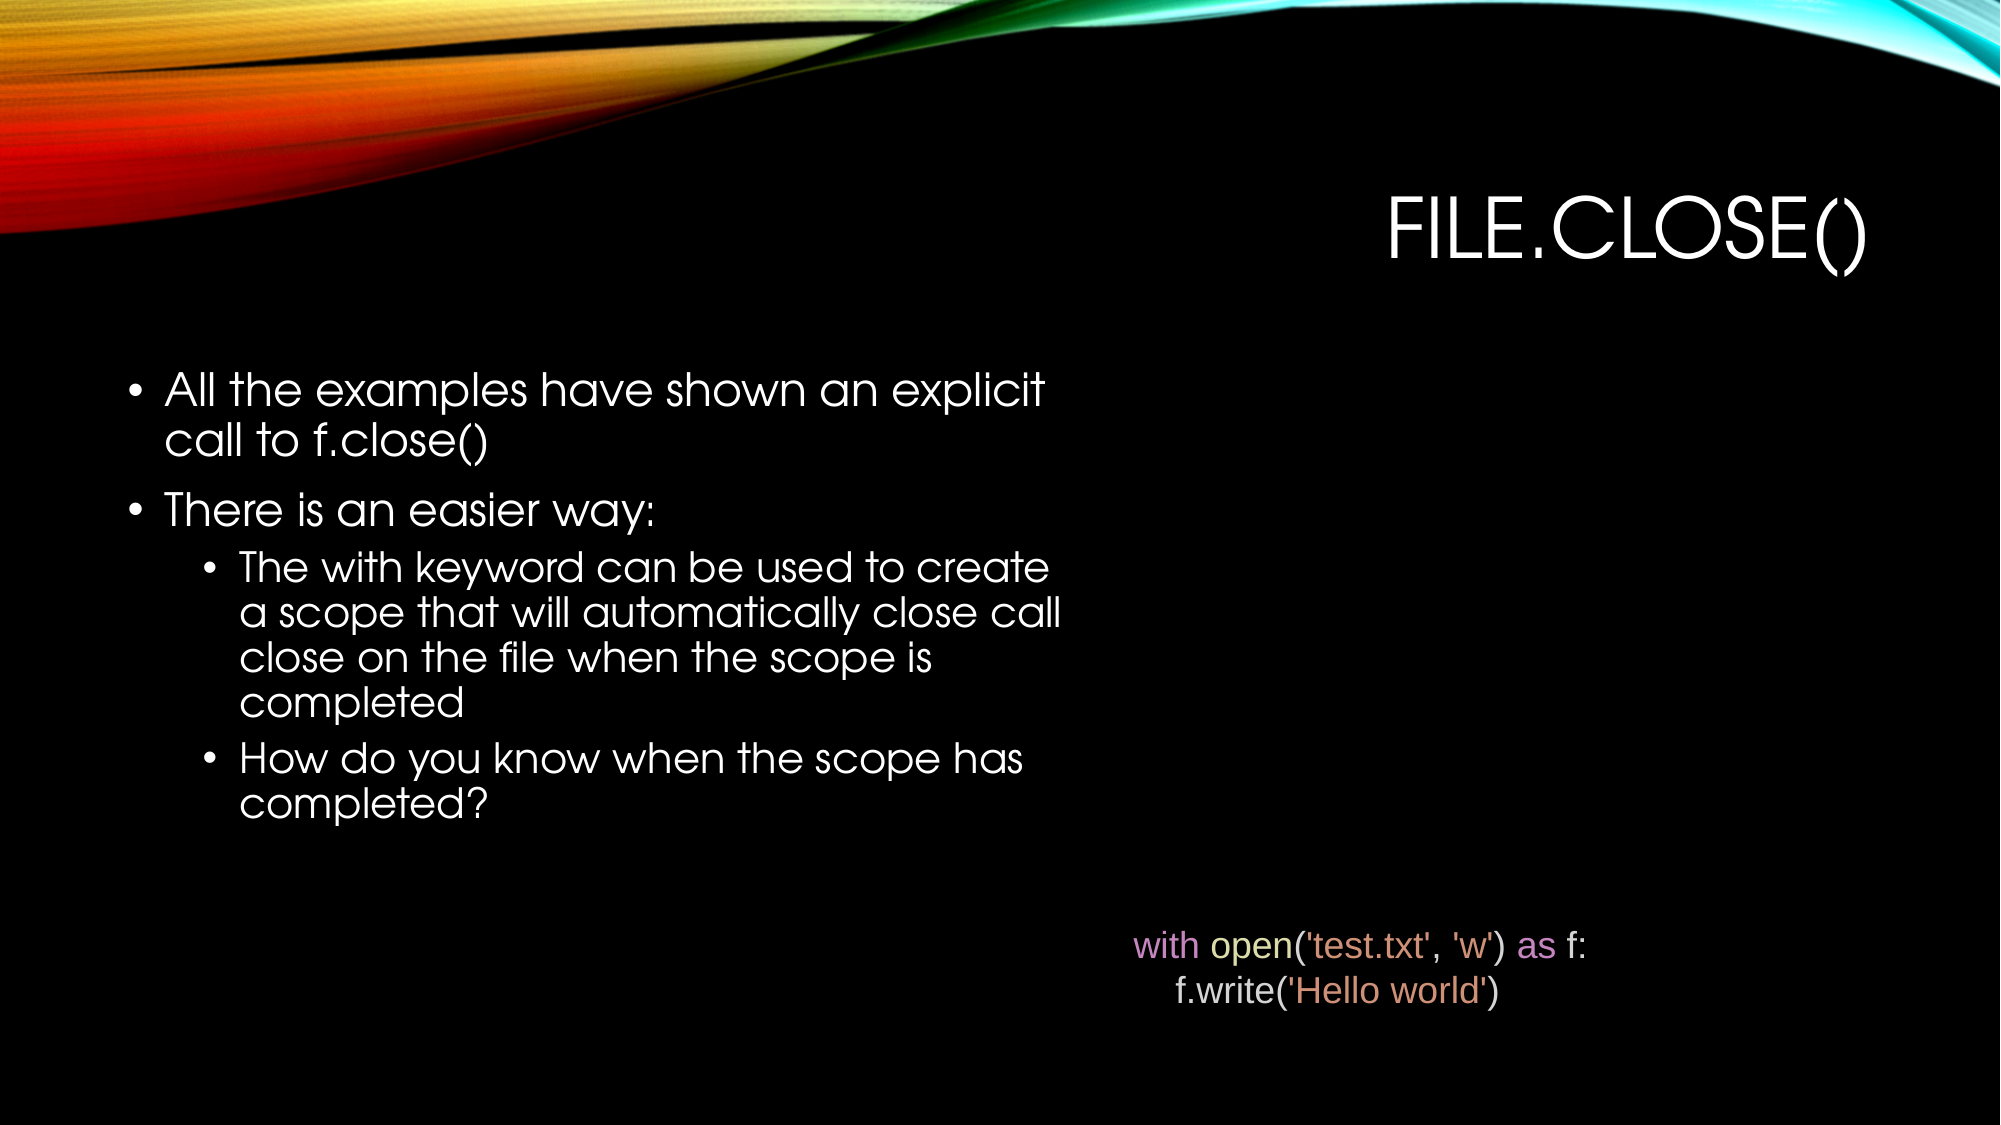

File.close()
All the examples have shown an explicit call to f.close()
There is an easier way:
The with keyword can be used to create a scope that will automatically close call close on the file when the scope is completed
How do you know when the scope has completed?

with open('test.txt', 'w') as f:
    f.write('Hello world')